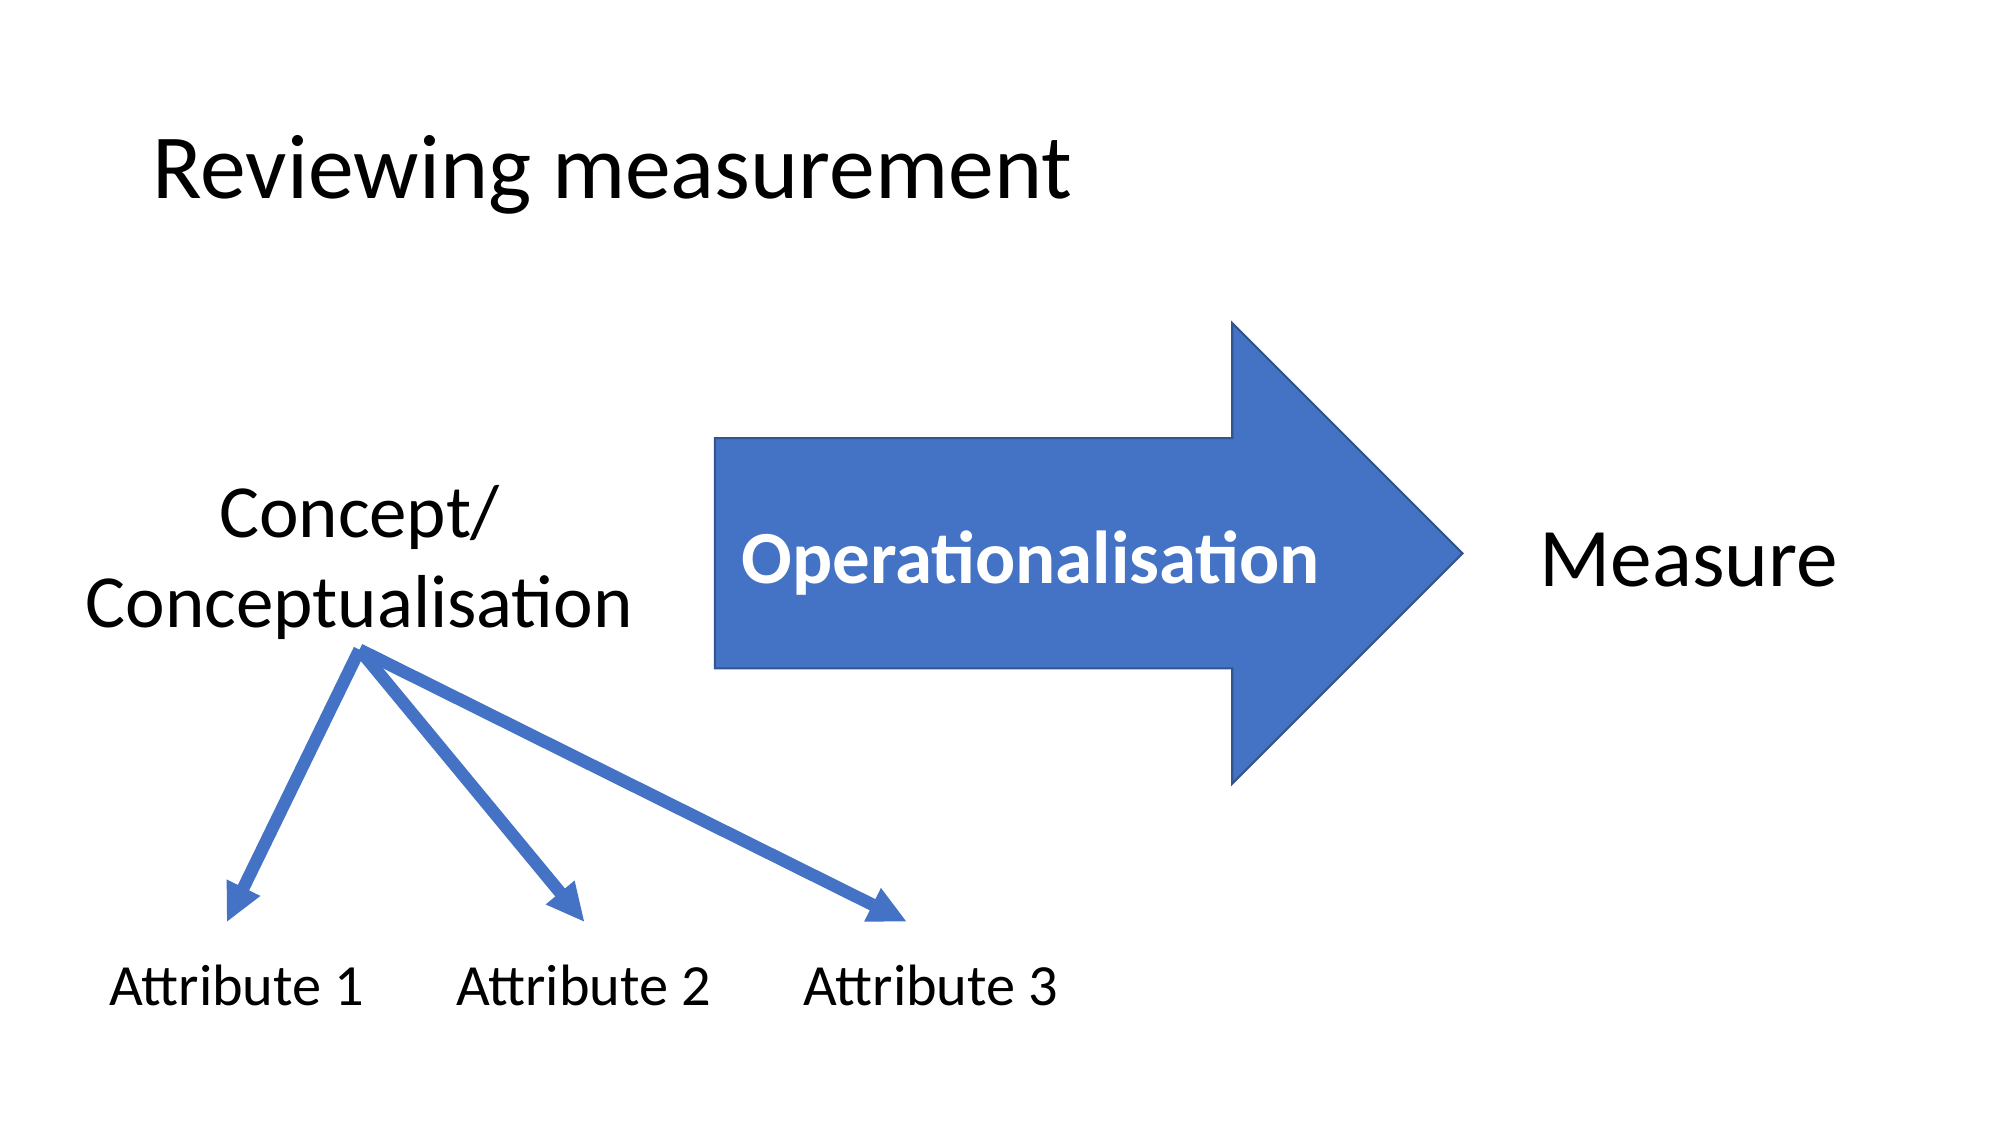

# Reviewing measurement
Operationalisation
Concept/
Conceptualisation
Measure
Attribute 1       Attribute 2       Attribute 3